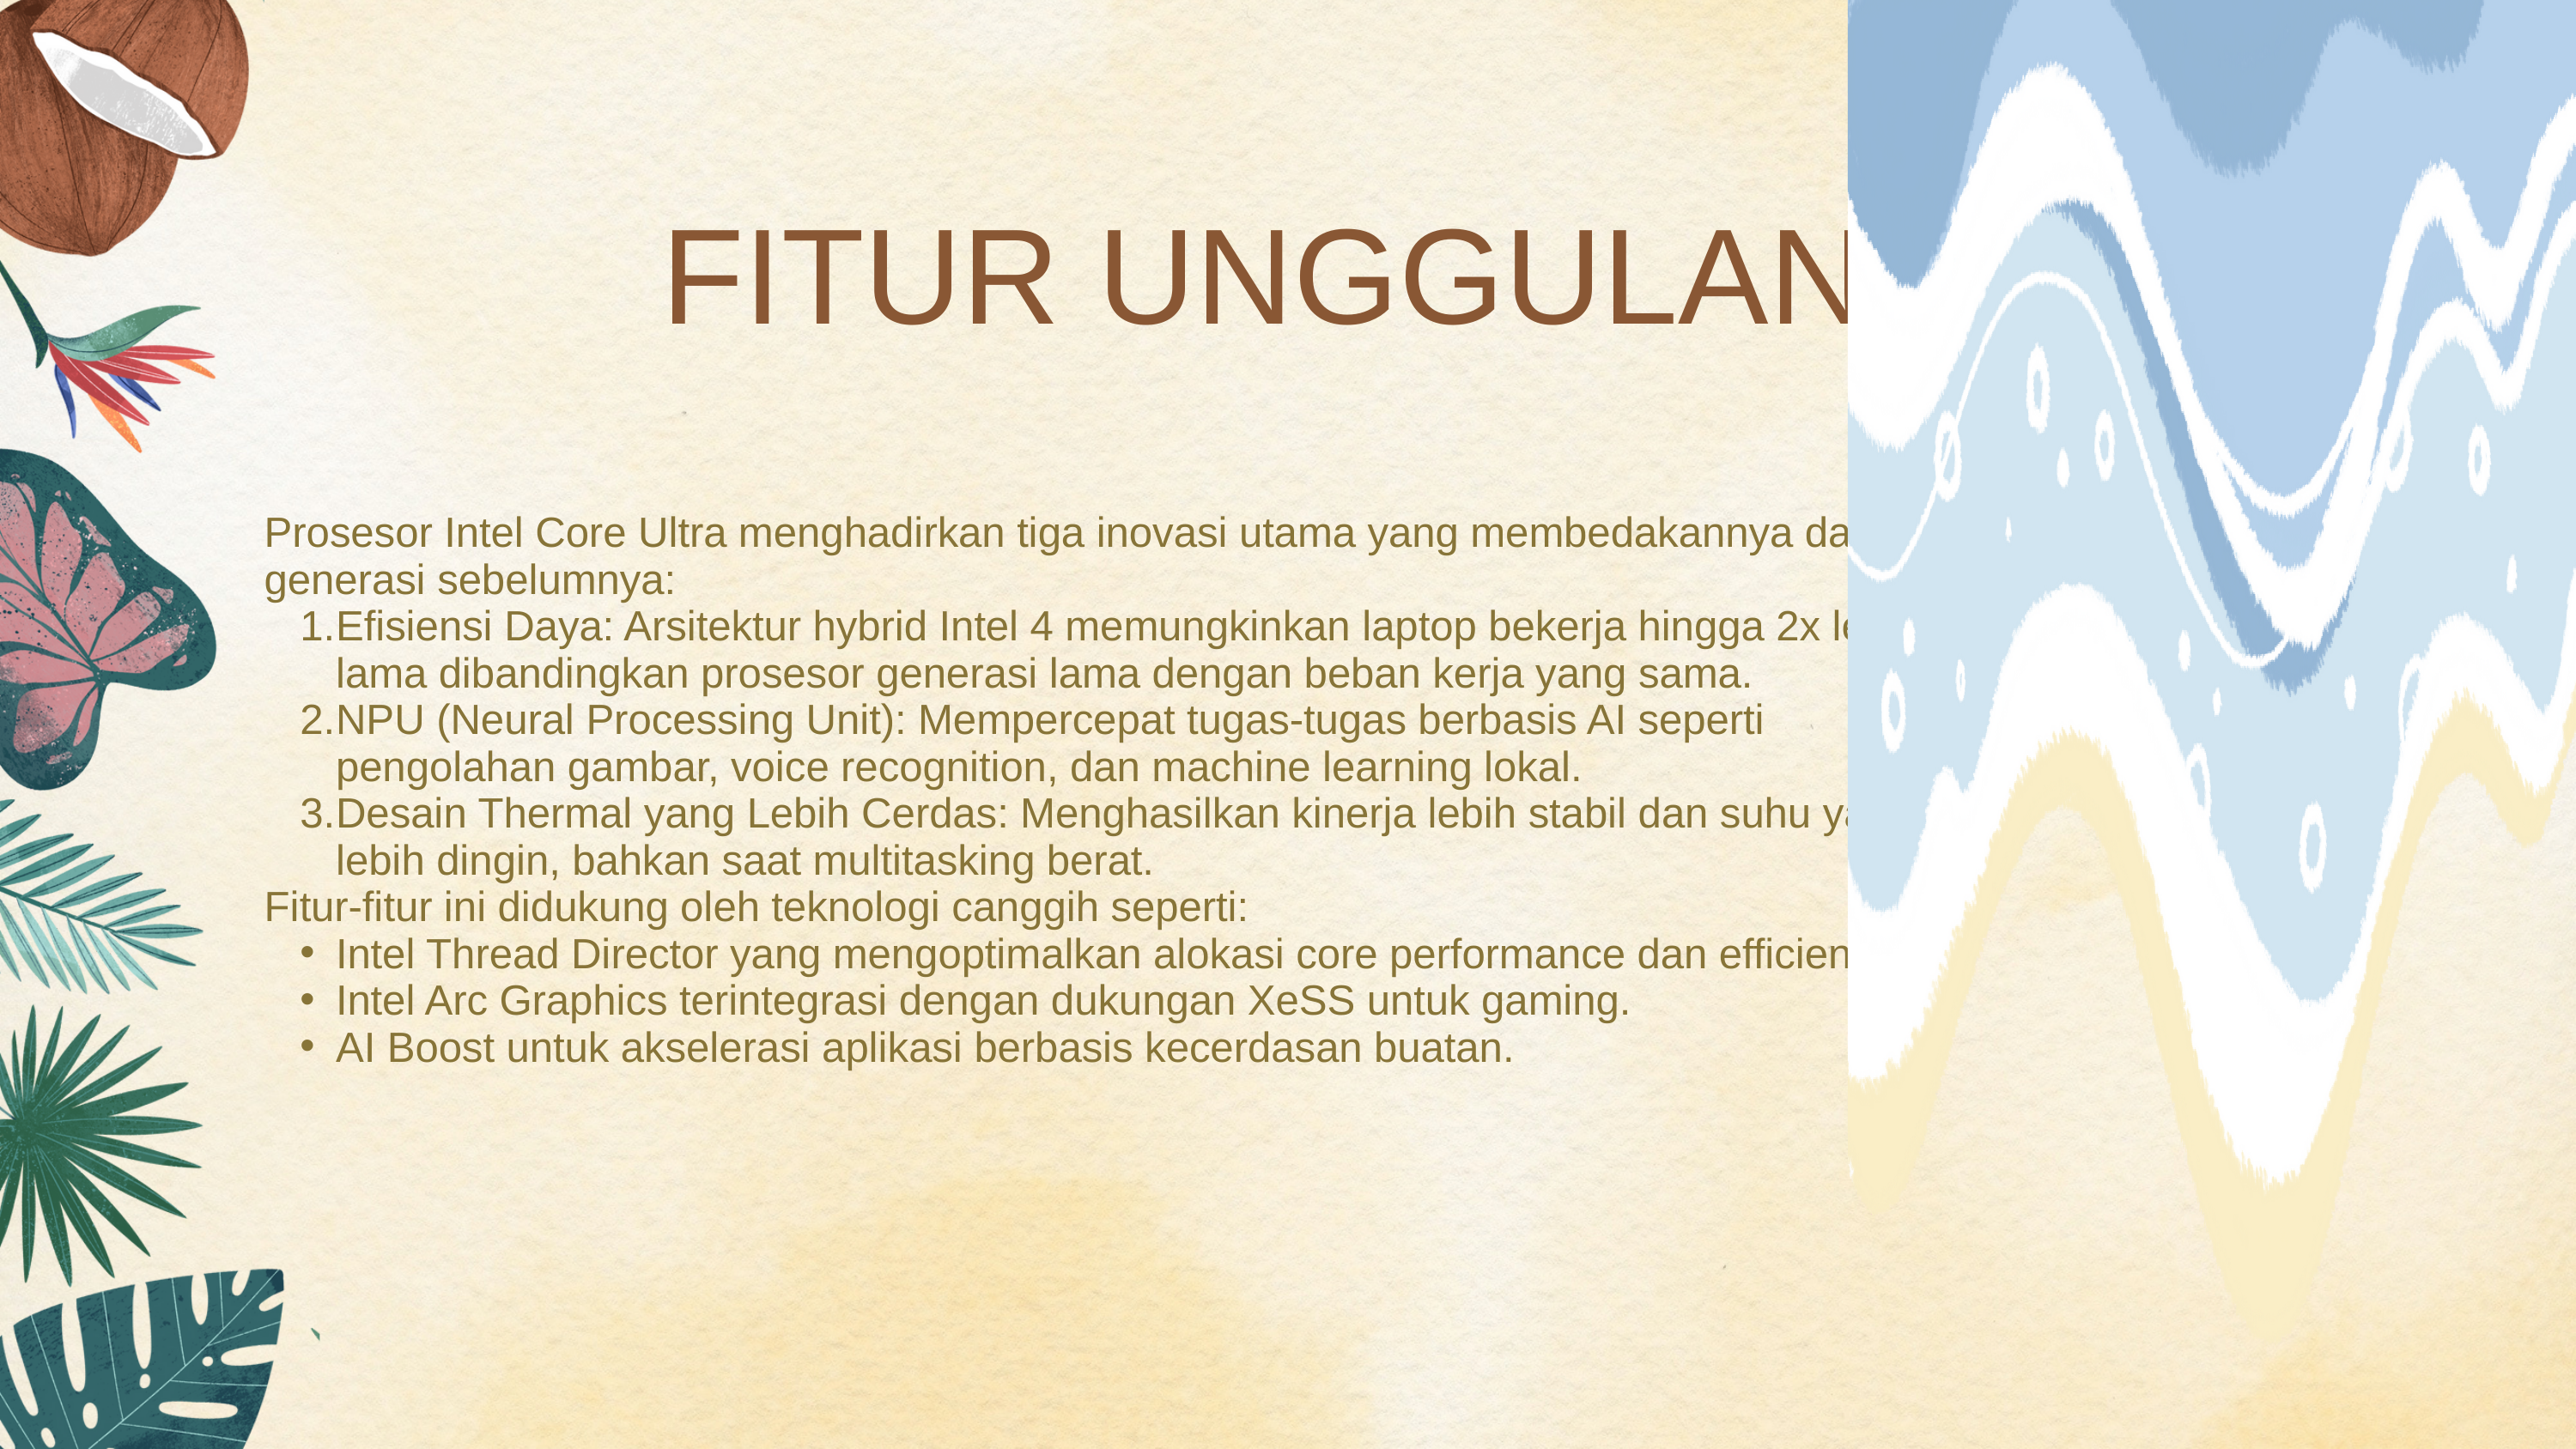

FITUR UNGGULAN

Prosesor Intel Core Ultra menghadirkan tiga inovasi utama yang membedakannya dari generasi sebelumnya:
Efisiensi Daya: Arsitektur hybrid Intel 4 memungkinkan laptop bekerja hingga 2x lebih lama dibandingkan prosesor generasi lama dengan beban kerja yang sama.
NPU (Neural Processing Unit): Mempercepat tugas-tugas berbasis AI seperti pengolahan gambar, voice recognition, dan machine learning lokal.
Desain Thermal yang Lebih Cerdas: Menghasilkan kinerja lebih stabil dan suhu yang lebih dingin, bahkan saat multitasking berat.
Fitur-fitur ini didukung oleh teknologi canggih seperti:
Intel Thread Director yang mengoptimalkan alokasi core performance dan efficiency.
Intel Arc Graphics terintegrasi dengan dukungan XeSS untuk gaming.
AI Boost untuk akselerasi aplikasi berbasis kecerdasan buatan.